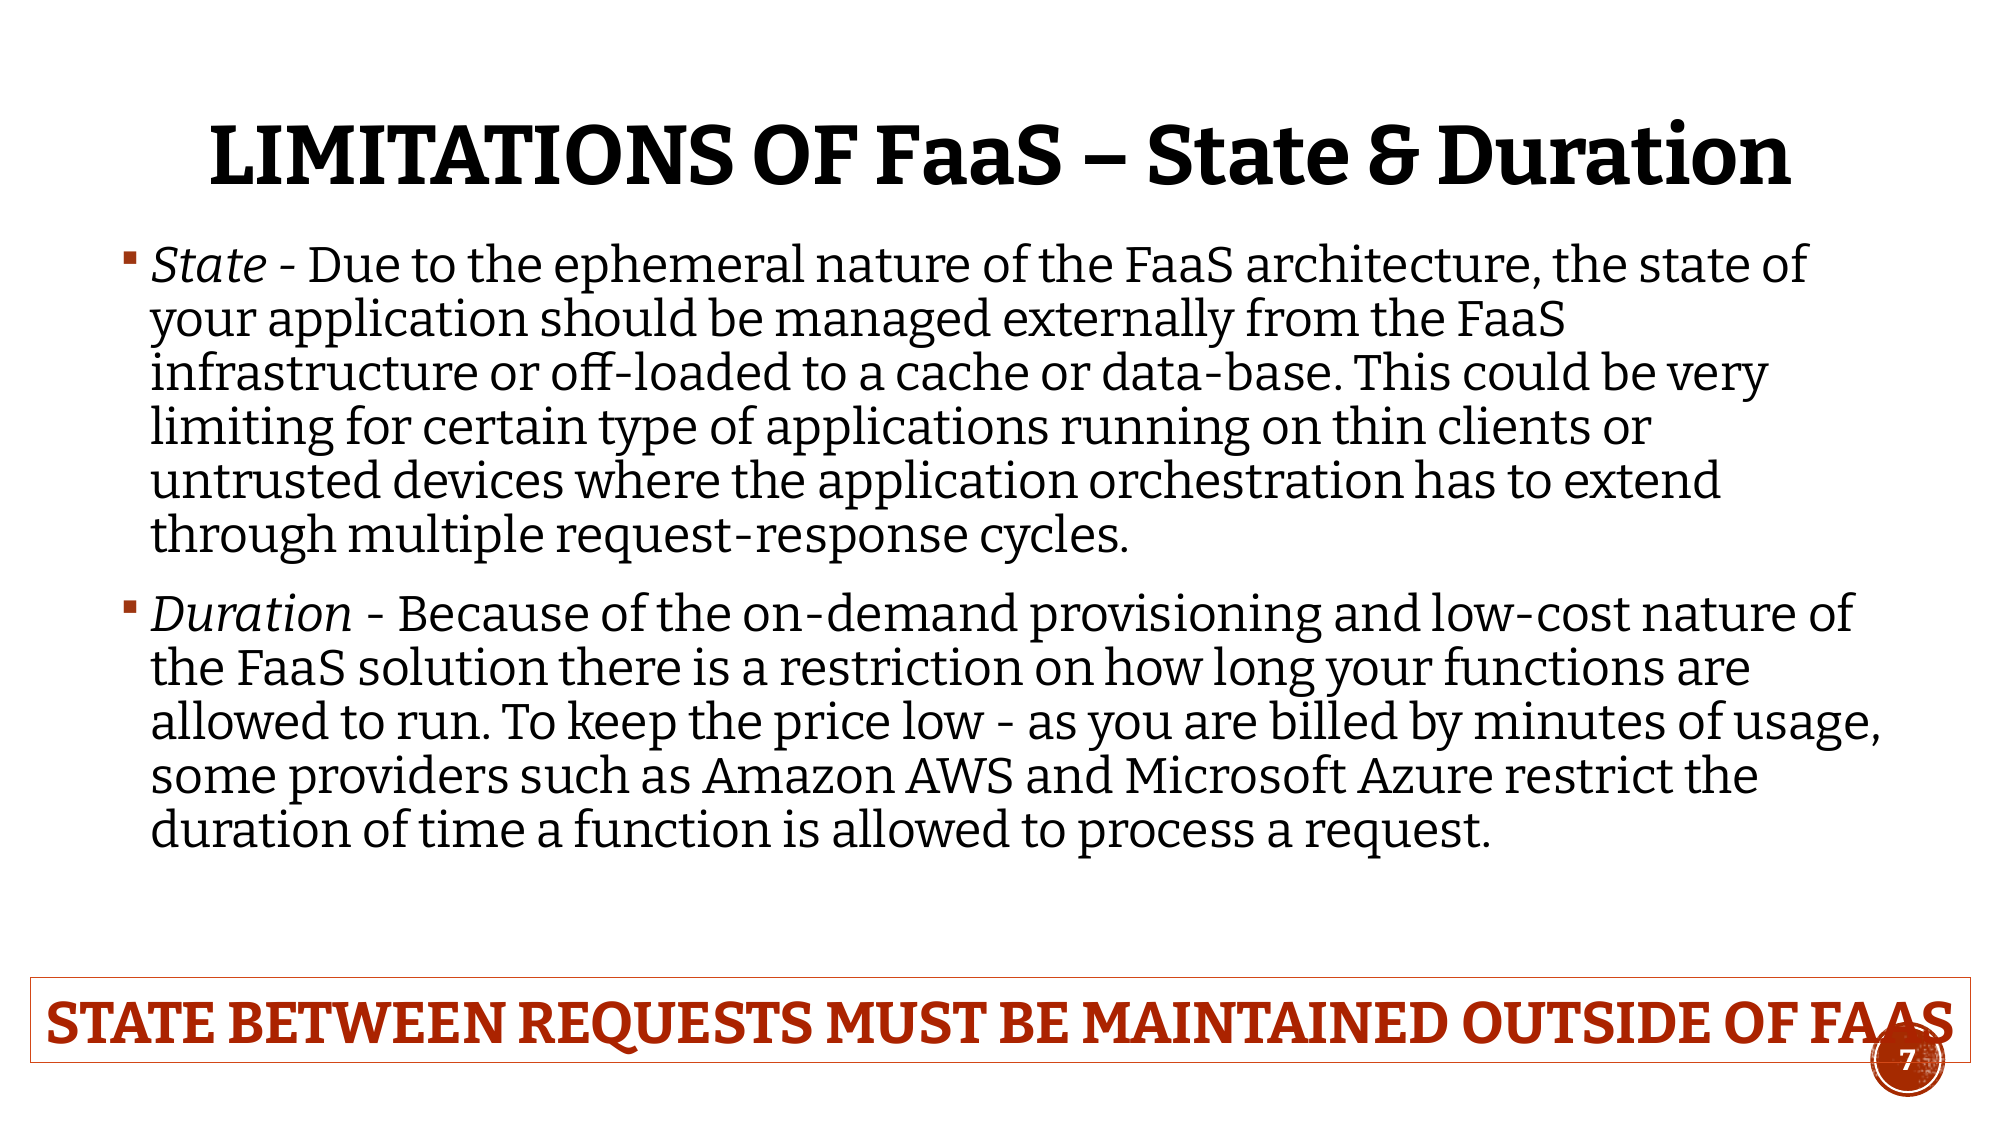

# Limitations of Faas – State & Duration
State - Due to the ephemeral nature of the FaaS architecture, the state of your application should be managed externally from the FaaS infrastructure or off-loaded to a cache or data-base. This could be very limiting for certain type of applications running on thin clients or untrusted devices where the application orchestration has to extend through multiple request-response cycles.
Duration - Because of the on-demand provisioning and low-cost nature of the FaaS solution there is a restriction on how long your functions are allowed to run. To keep the price low - as you are billed by minutes of usage, some providers such as Amazon AWS and Microsoft Azure restrict the duration of time a function is allowed to process a request.
State between Requests must be maintained outside of FaaS
7